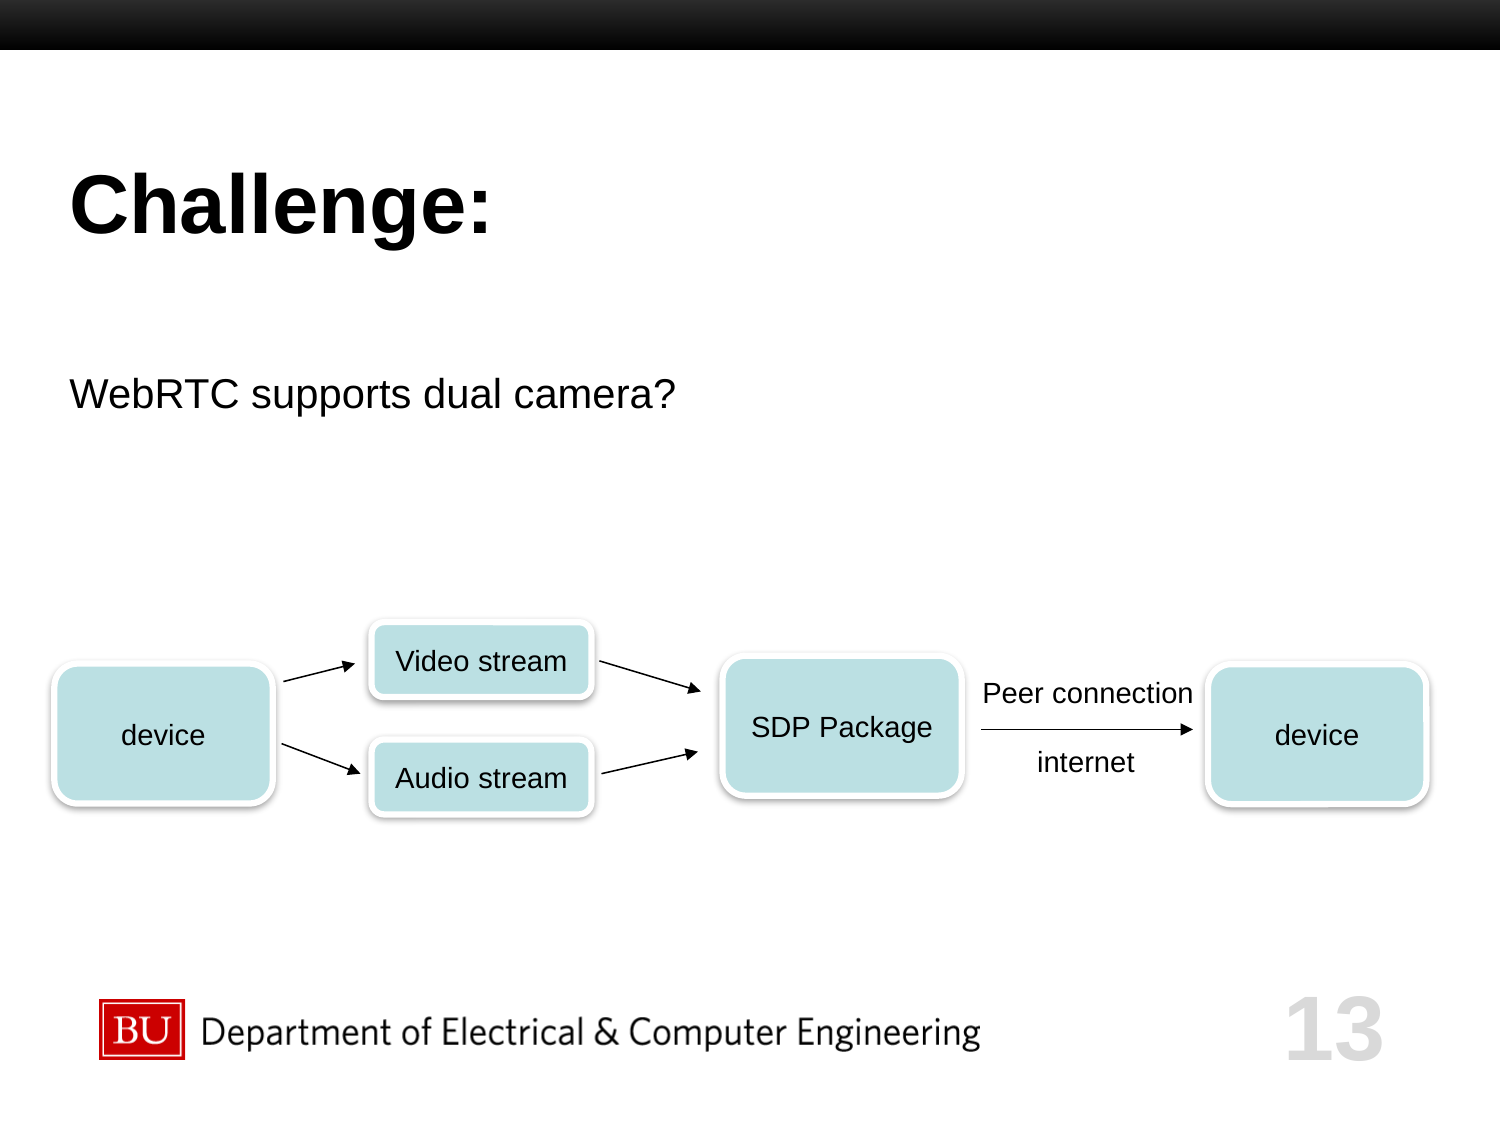

Challenge:

WebRTC supports dual camera?

Video stream
SDP Package
device
device
Peer connection
internet
Audio stream
13